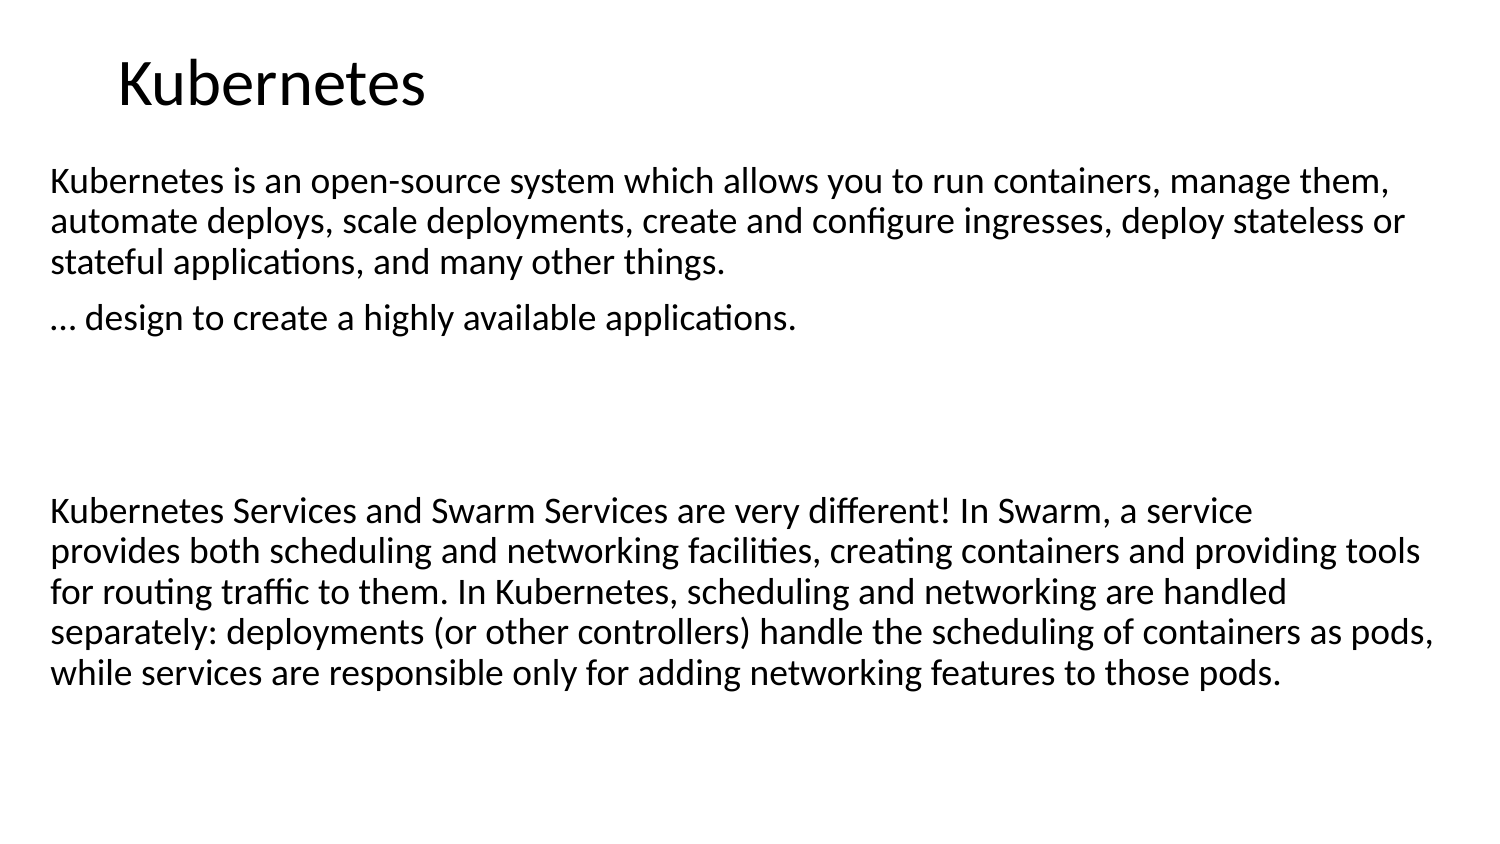

# Kubernetes
Kubernetes is an open-source system which allows you to run containers, manage them, automate deploys, scale deployments, create and configure ingresses, deploy stateless or stateful applications, and many other things.
… design to create a highly available applications.

Kubernetes Services and Swarm Services are very different! In Swarm, a service
provides both scheduling and networking facilities, creating containers and providing tools
for routing traffic to them. In Kubernetes, scheduling and networking are handled
separately: deployments (or other controllers) handle the scheduling of containers as pods,
while services are responsible only for adding networking features to those pods.